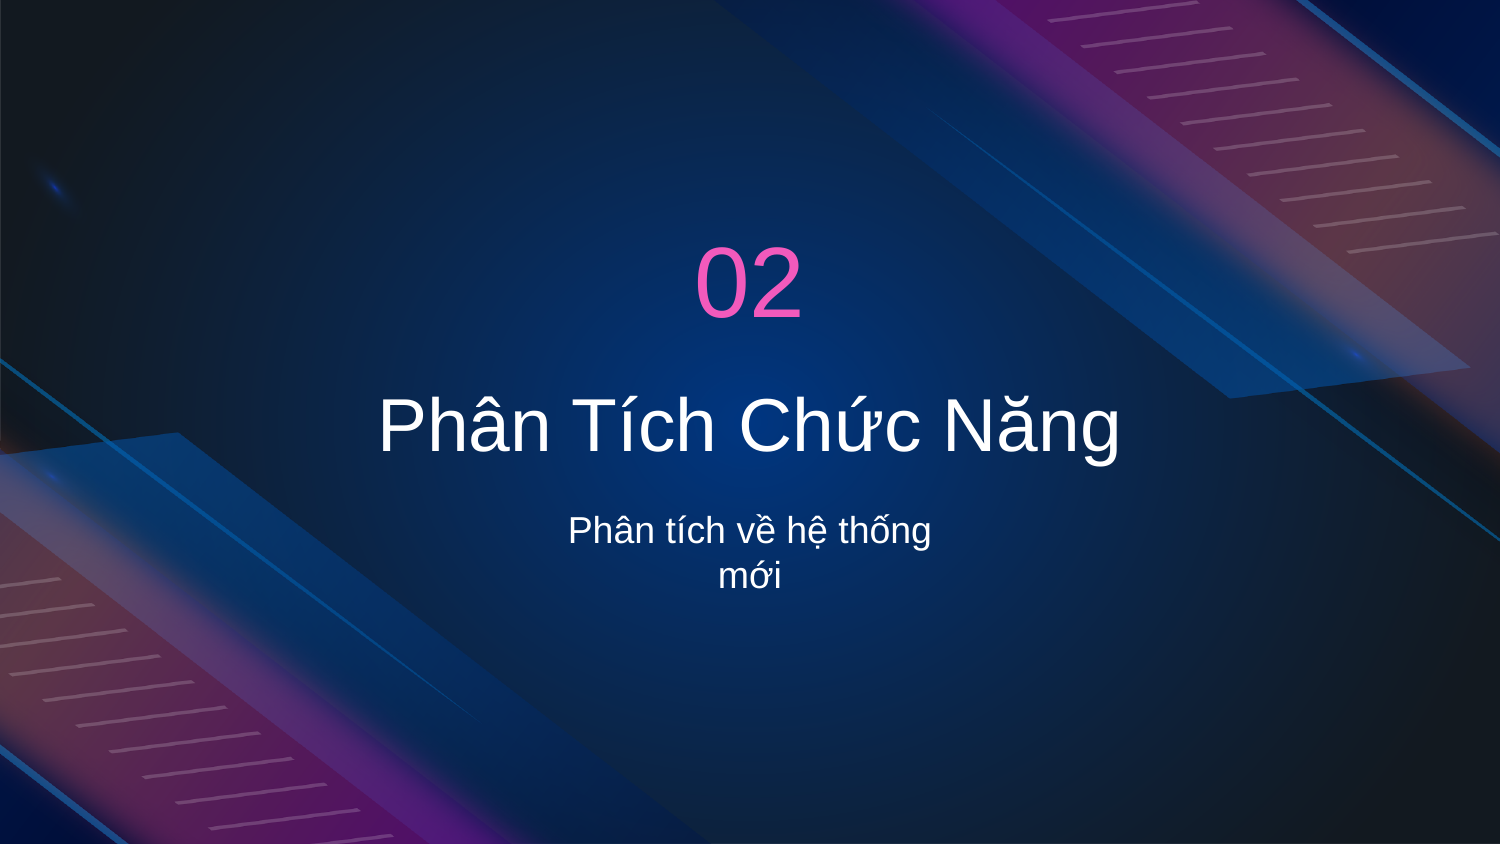

02
# Phân Tích Chức Năng
Phân tích về hệ thống mới